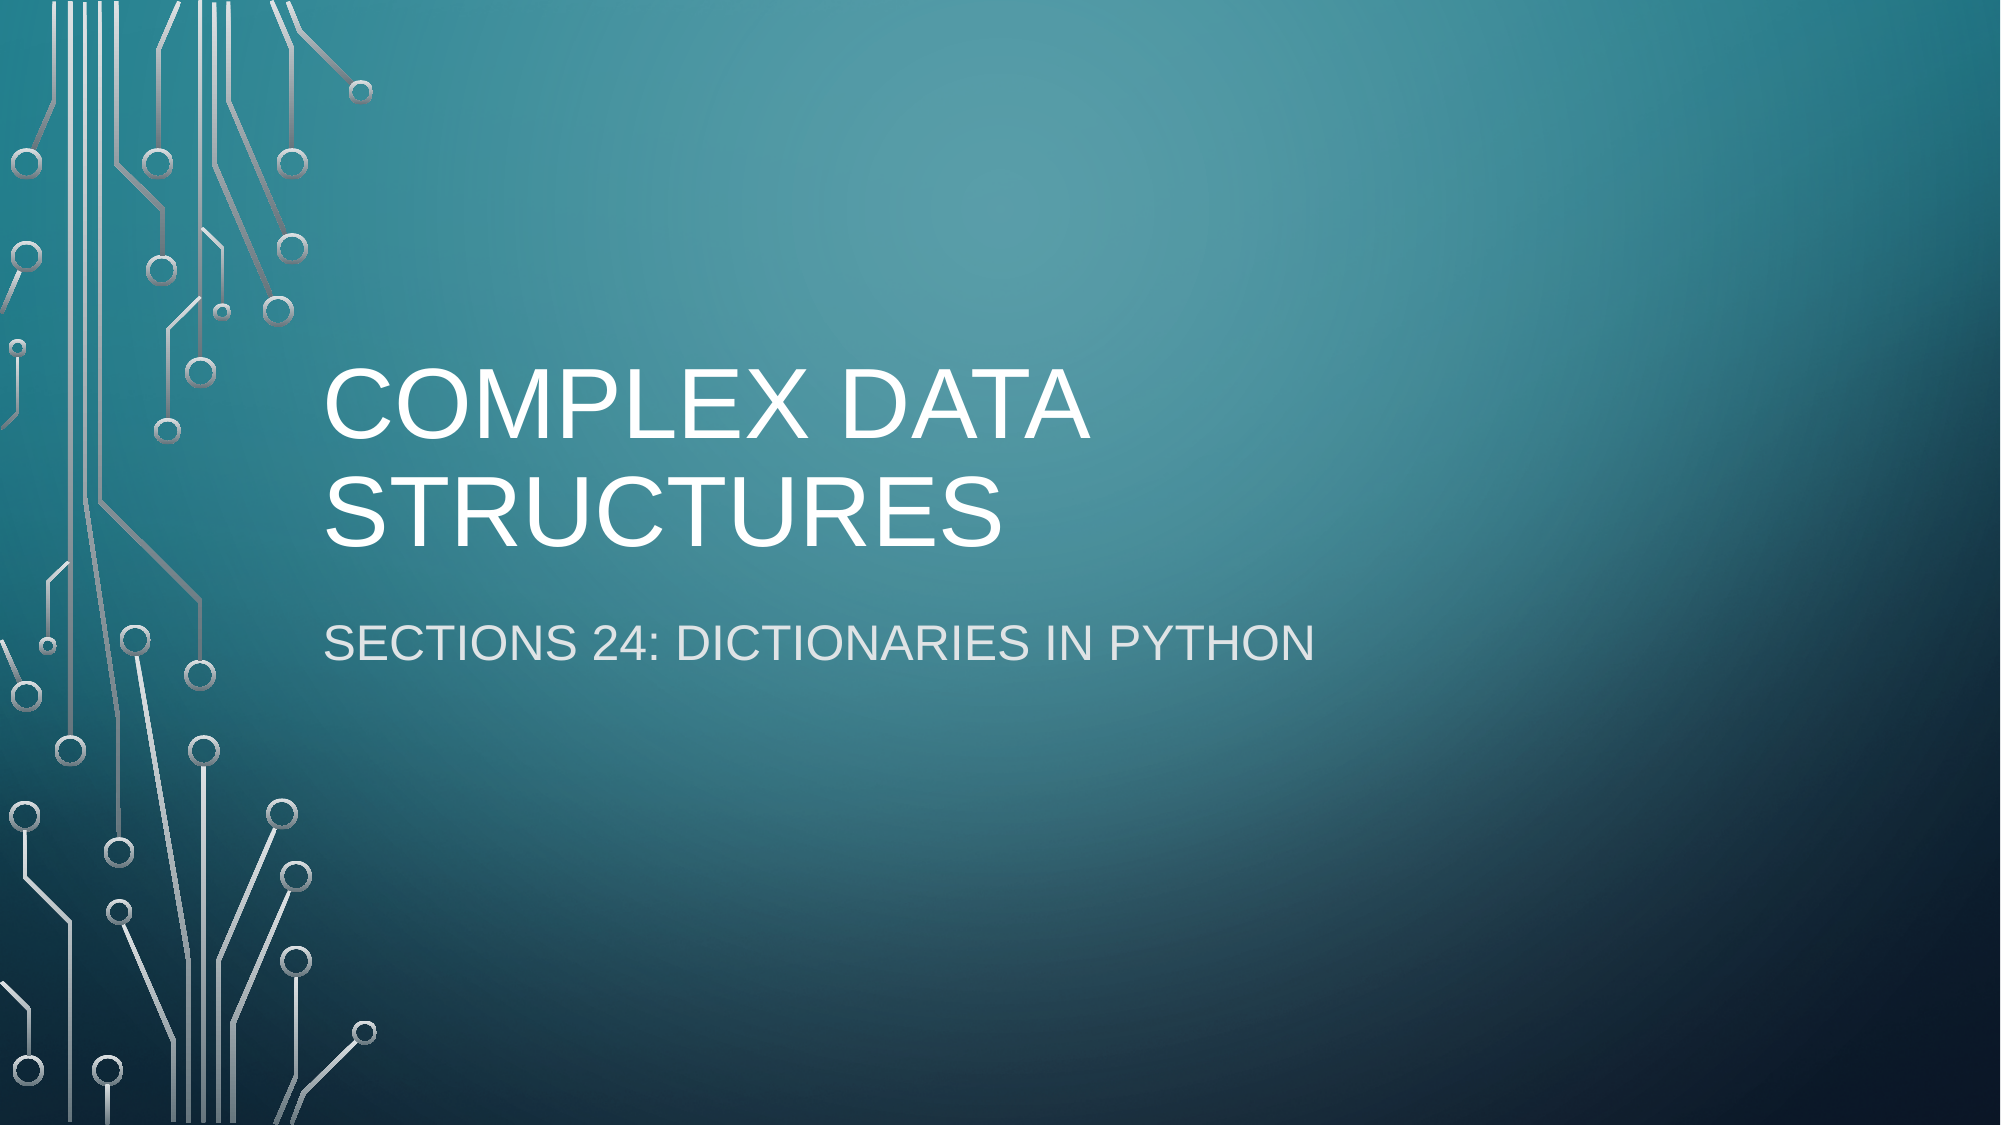

# complex data structures
Sections 24: dictionaries in python